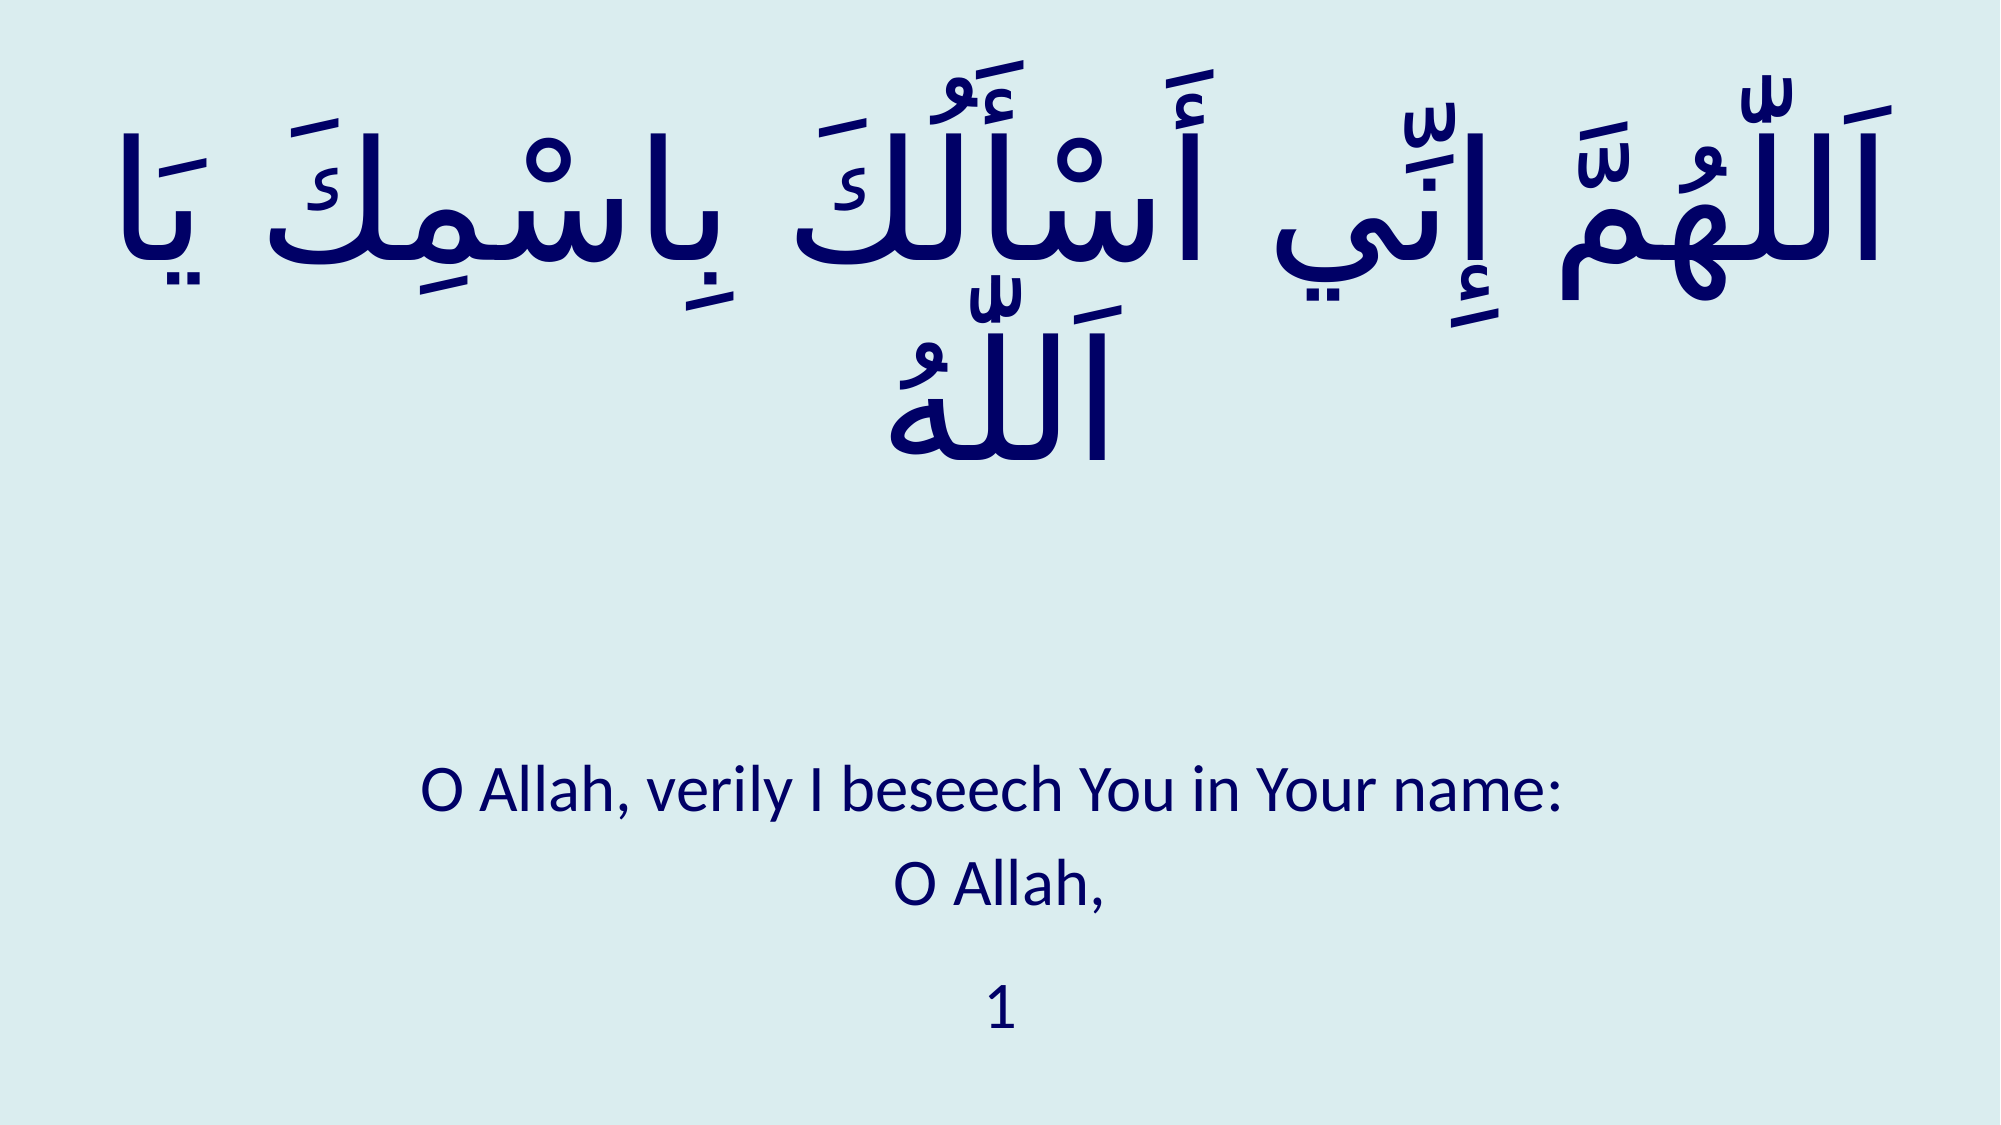

# اَللّٰهُمَّ إِنِّي أَسْأَلُكَ بِاسْمِكَ يَا اَللّٰهُ
O Allah, verily I beseech You in Your name:
O Allah,
1